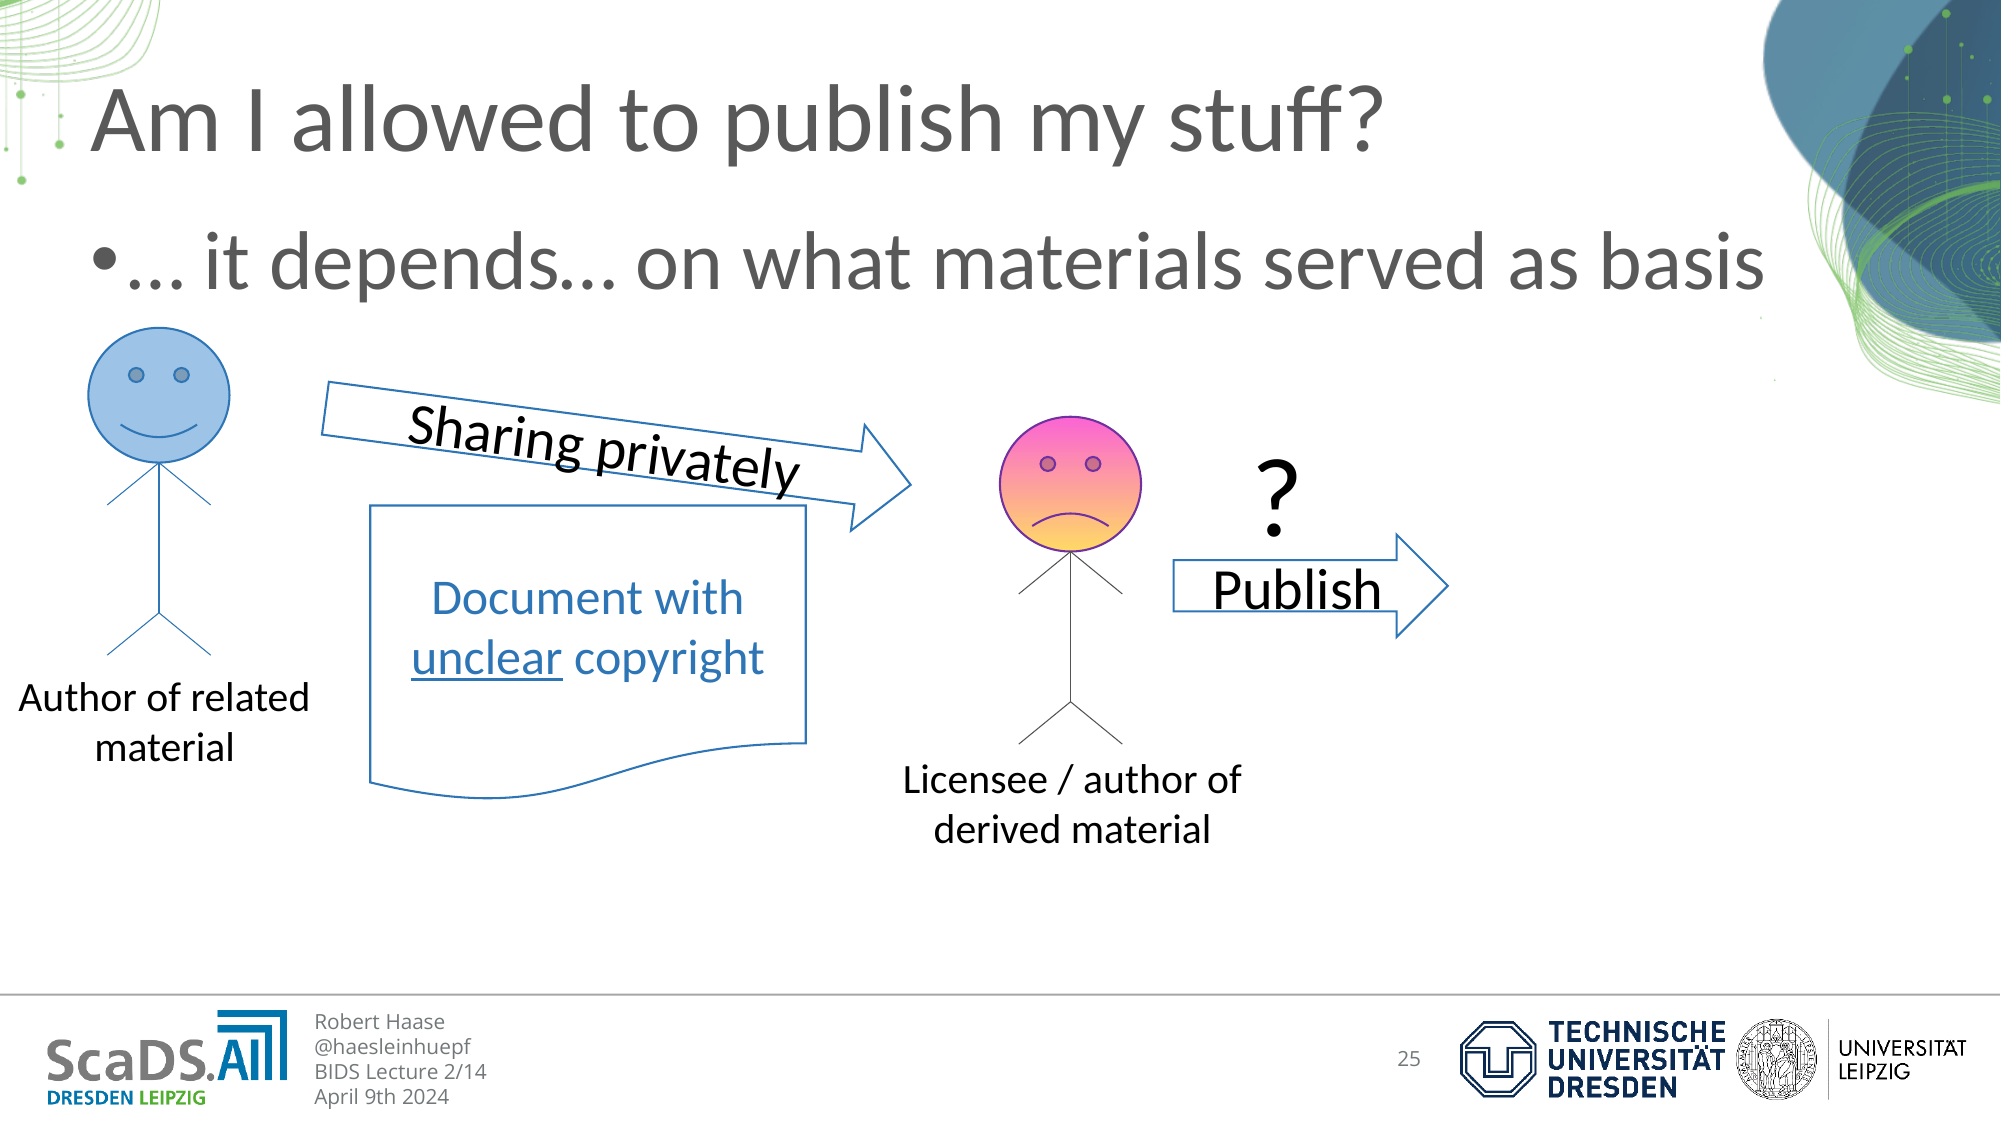

# Am I allowed to publish my stuff?
… it depends… on what materials served as basis

Sharing privately

?
Document with unclear copyright
Publish
Author of related material
Licensee / author of derived material